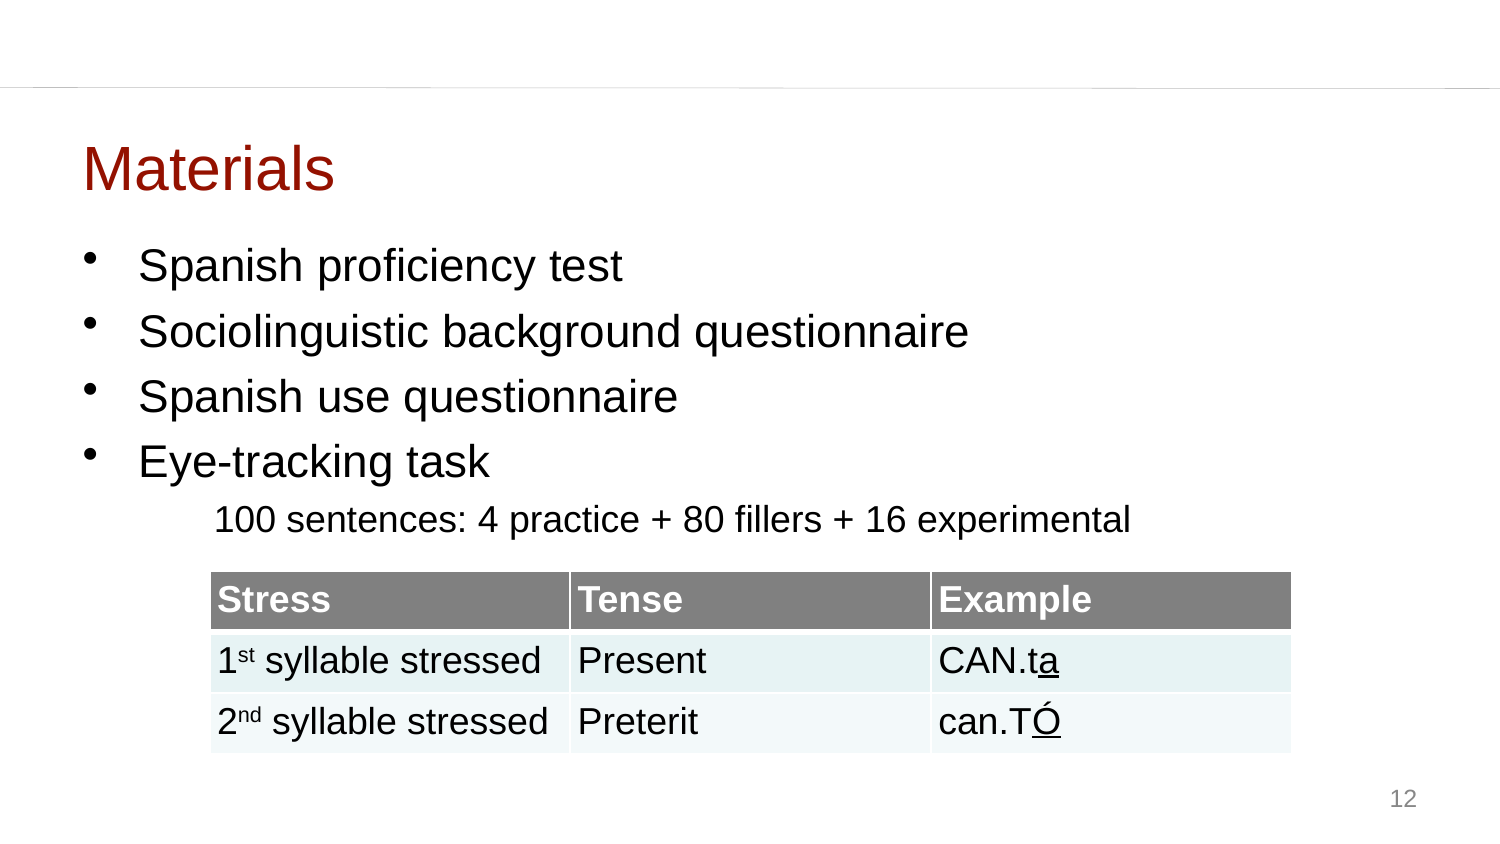

# Materials
Spanish proficiency test
Sociolinguistic background questionnaire
Spanish use questionnaire
Eye-tracking task
100 sentences: 4 practice + 80 fillers + 16 experimental
| Stress | Tense | Example |
| --- | --- | --- |
| 1st syllable stressed | Present | CAN.ta |
| 2nd syllable stressed | Preterit | can.TÓ |
12